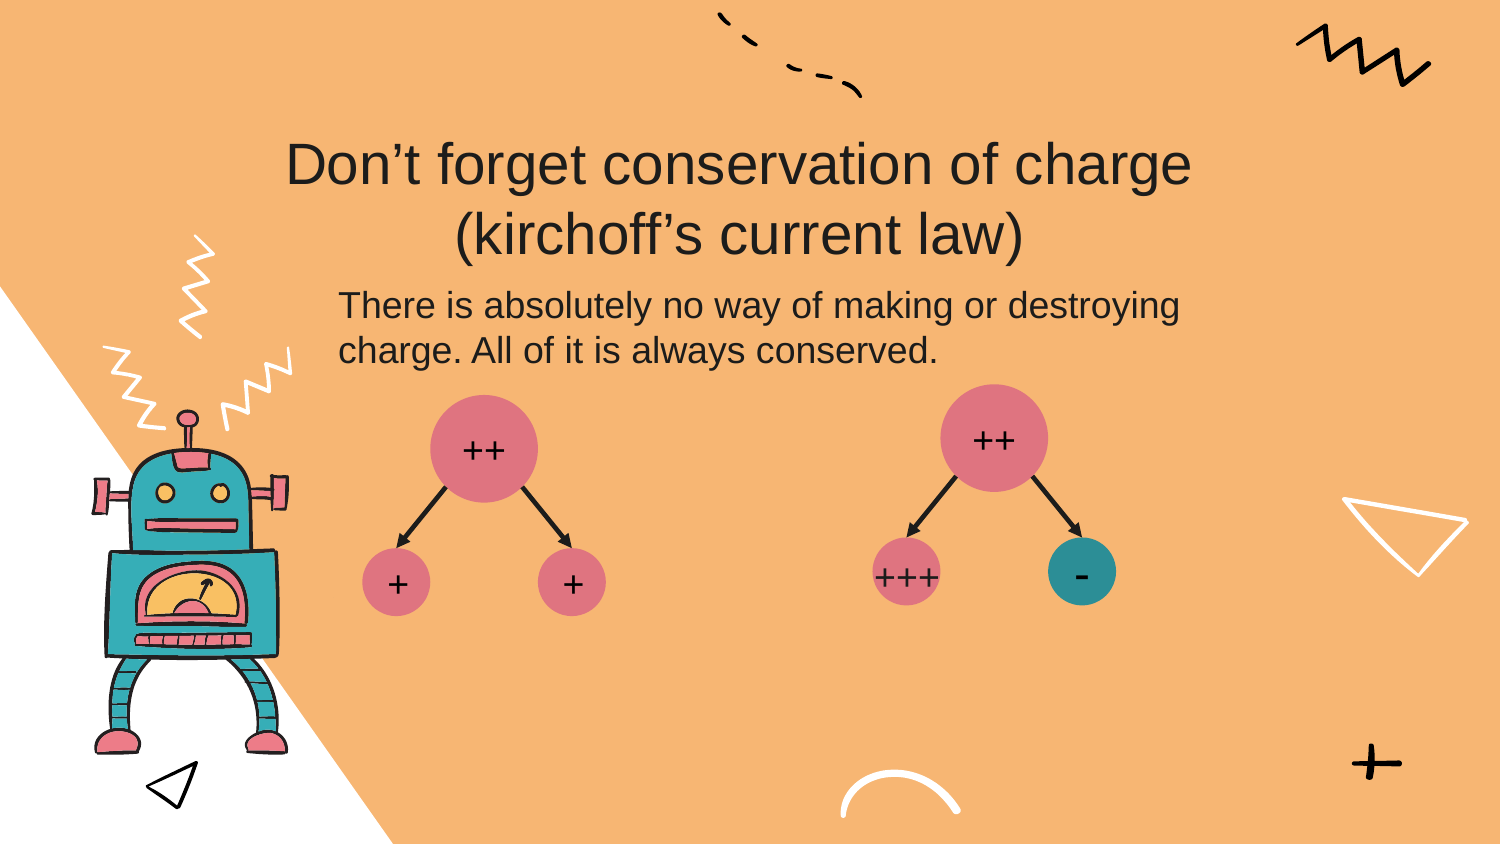

Don’t forget conservation of charge (kirchoff’s current law)

There is absolutely no way of making or destroying charge. All of it is always conserved.

++
++

+++
-
+
+